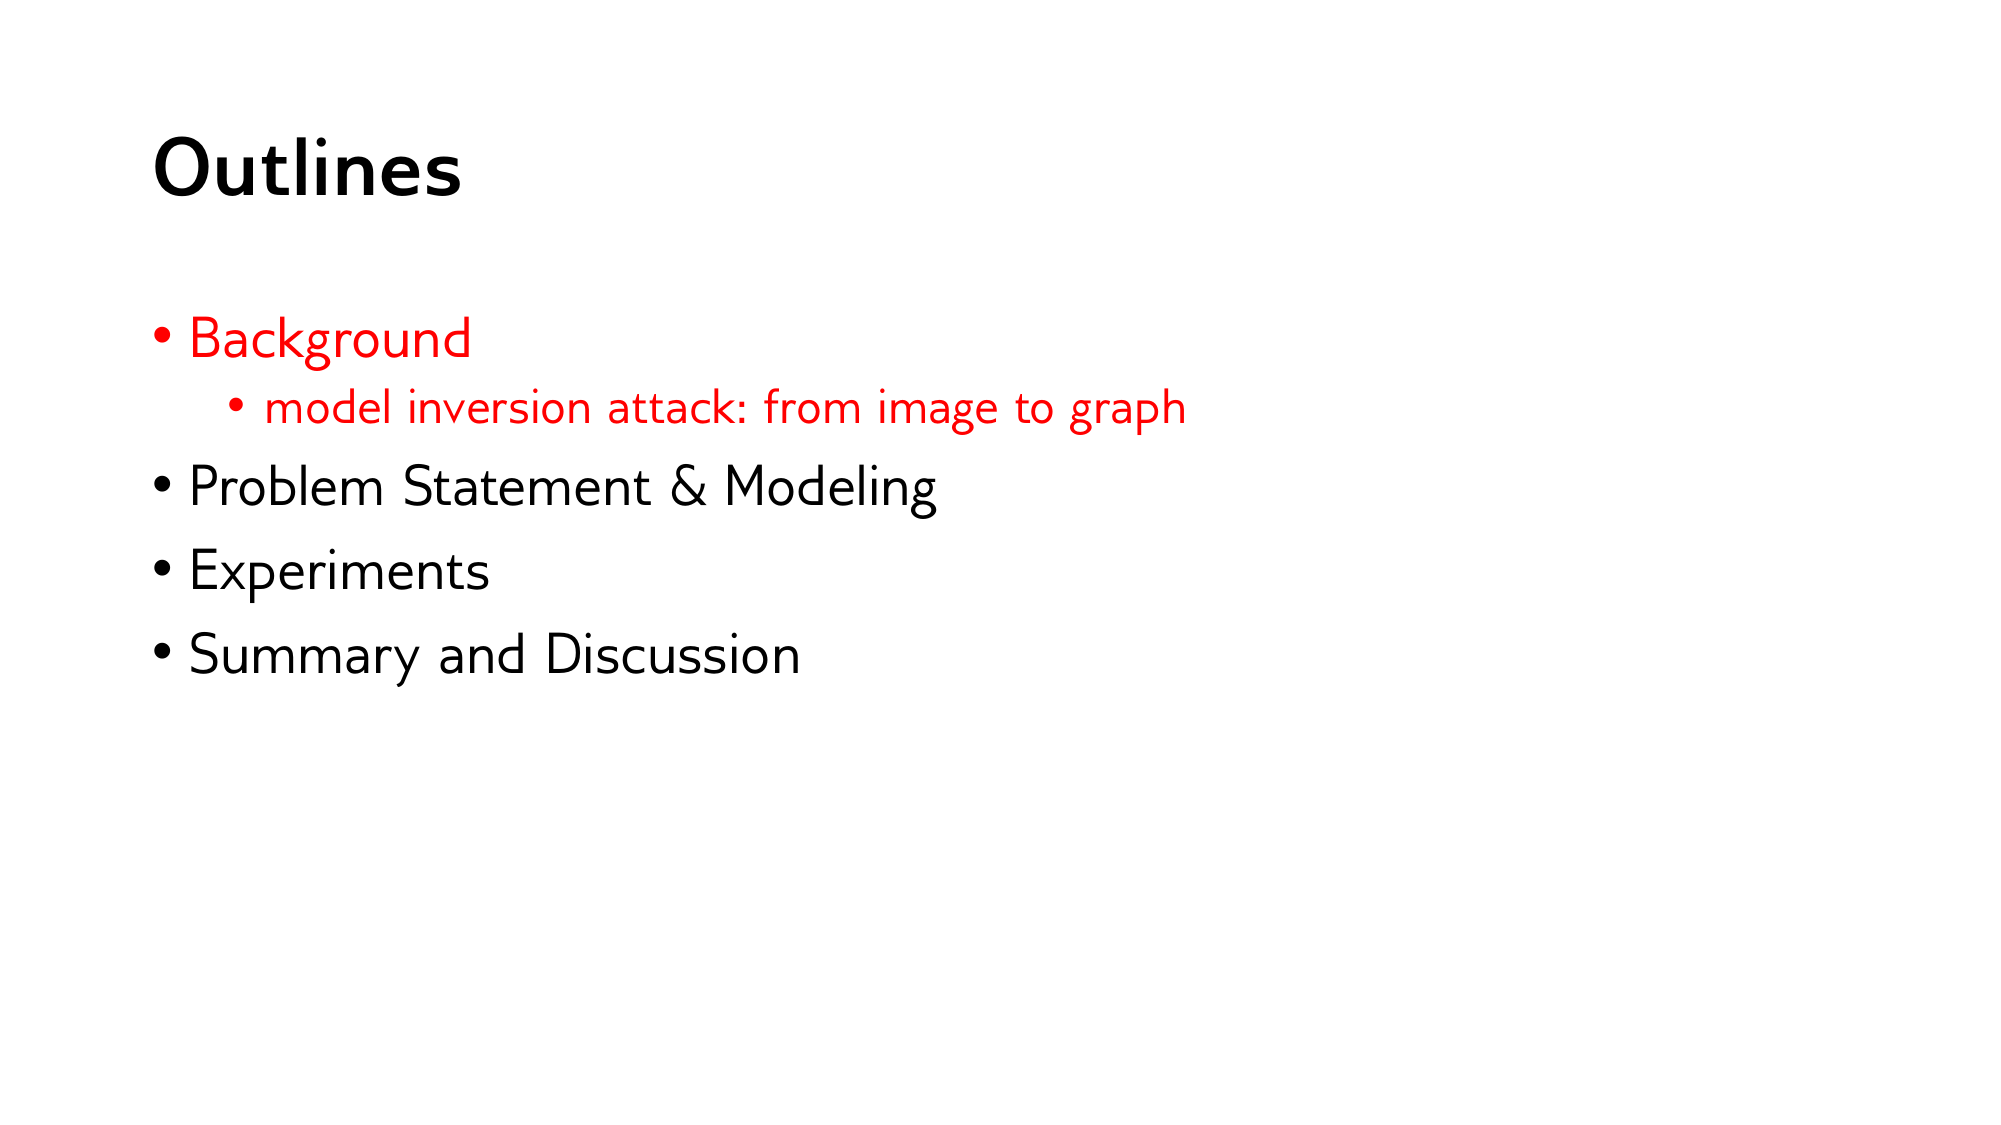

# Outlines
Background
model inversion attack: from image to graph
Problem Statement & Modeling
Experiments
Summary and Discussion